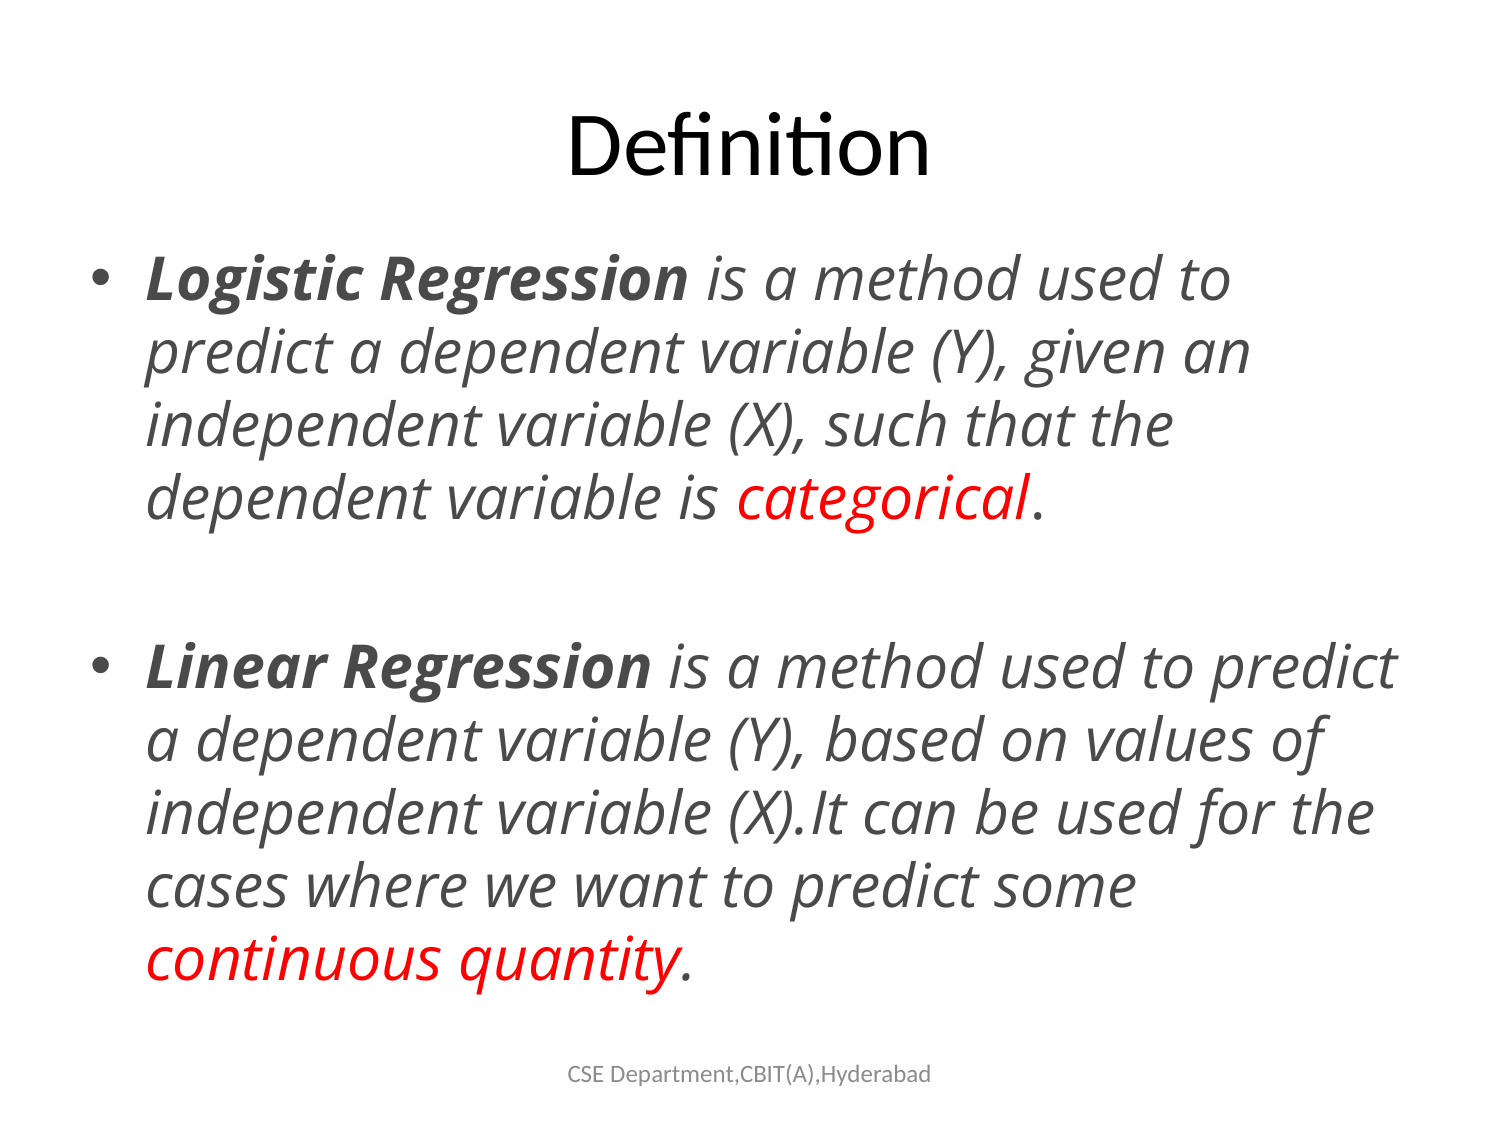

# Definition
Logistic Regression is a method used to predict a dependent variable (Y), given an independent variable (X), such that the dependent variable is categorical.

Linear Regression is a method used to predict a dependent variable (Y), based on values of independent variable (X).It can be used for the cases where we want to predict some continuous quantity.
CSE Department,CBIT(A),Hyderabad